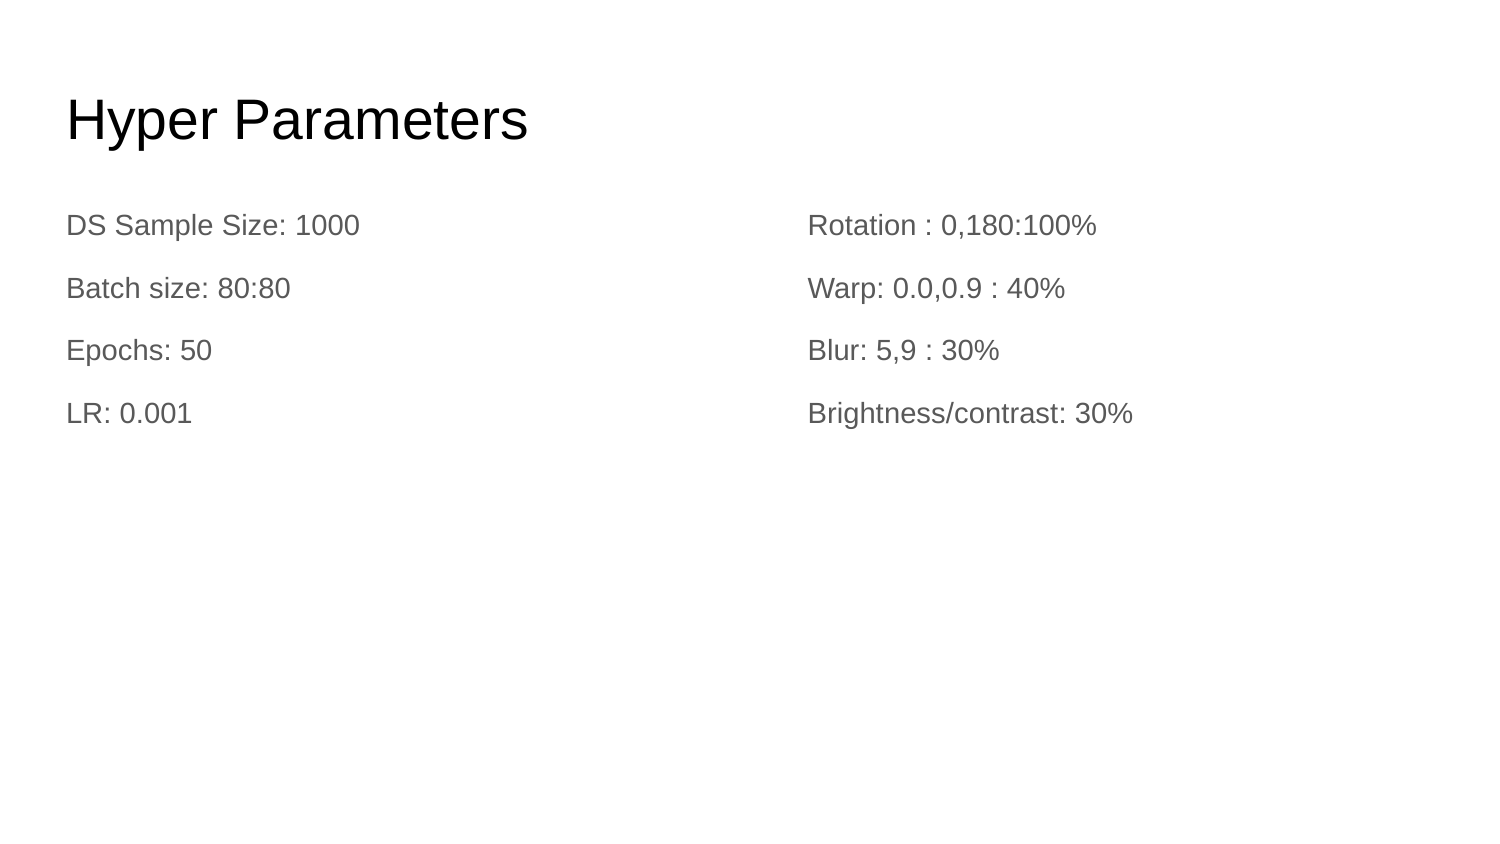

# Hyper Parameters
DS Sample Size: 1000
Batch size: 80:80
Epochs: 50
LR: 0.001

Rotation : 0,180:100%
Warp: 0.0,0.9 : 40%
Blur: 5,9 : 30%
Brightness/contrast: 30%